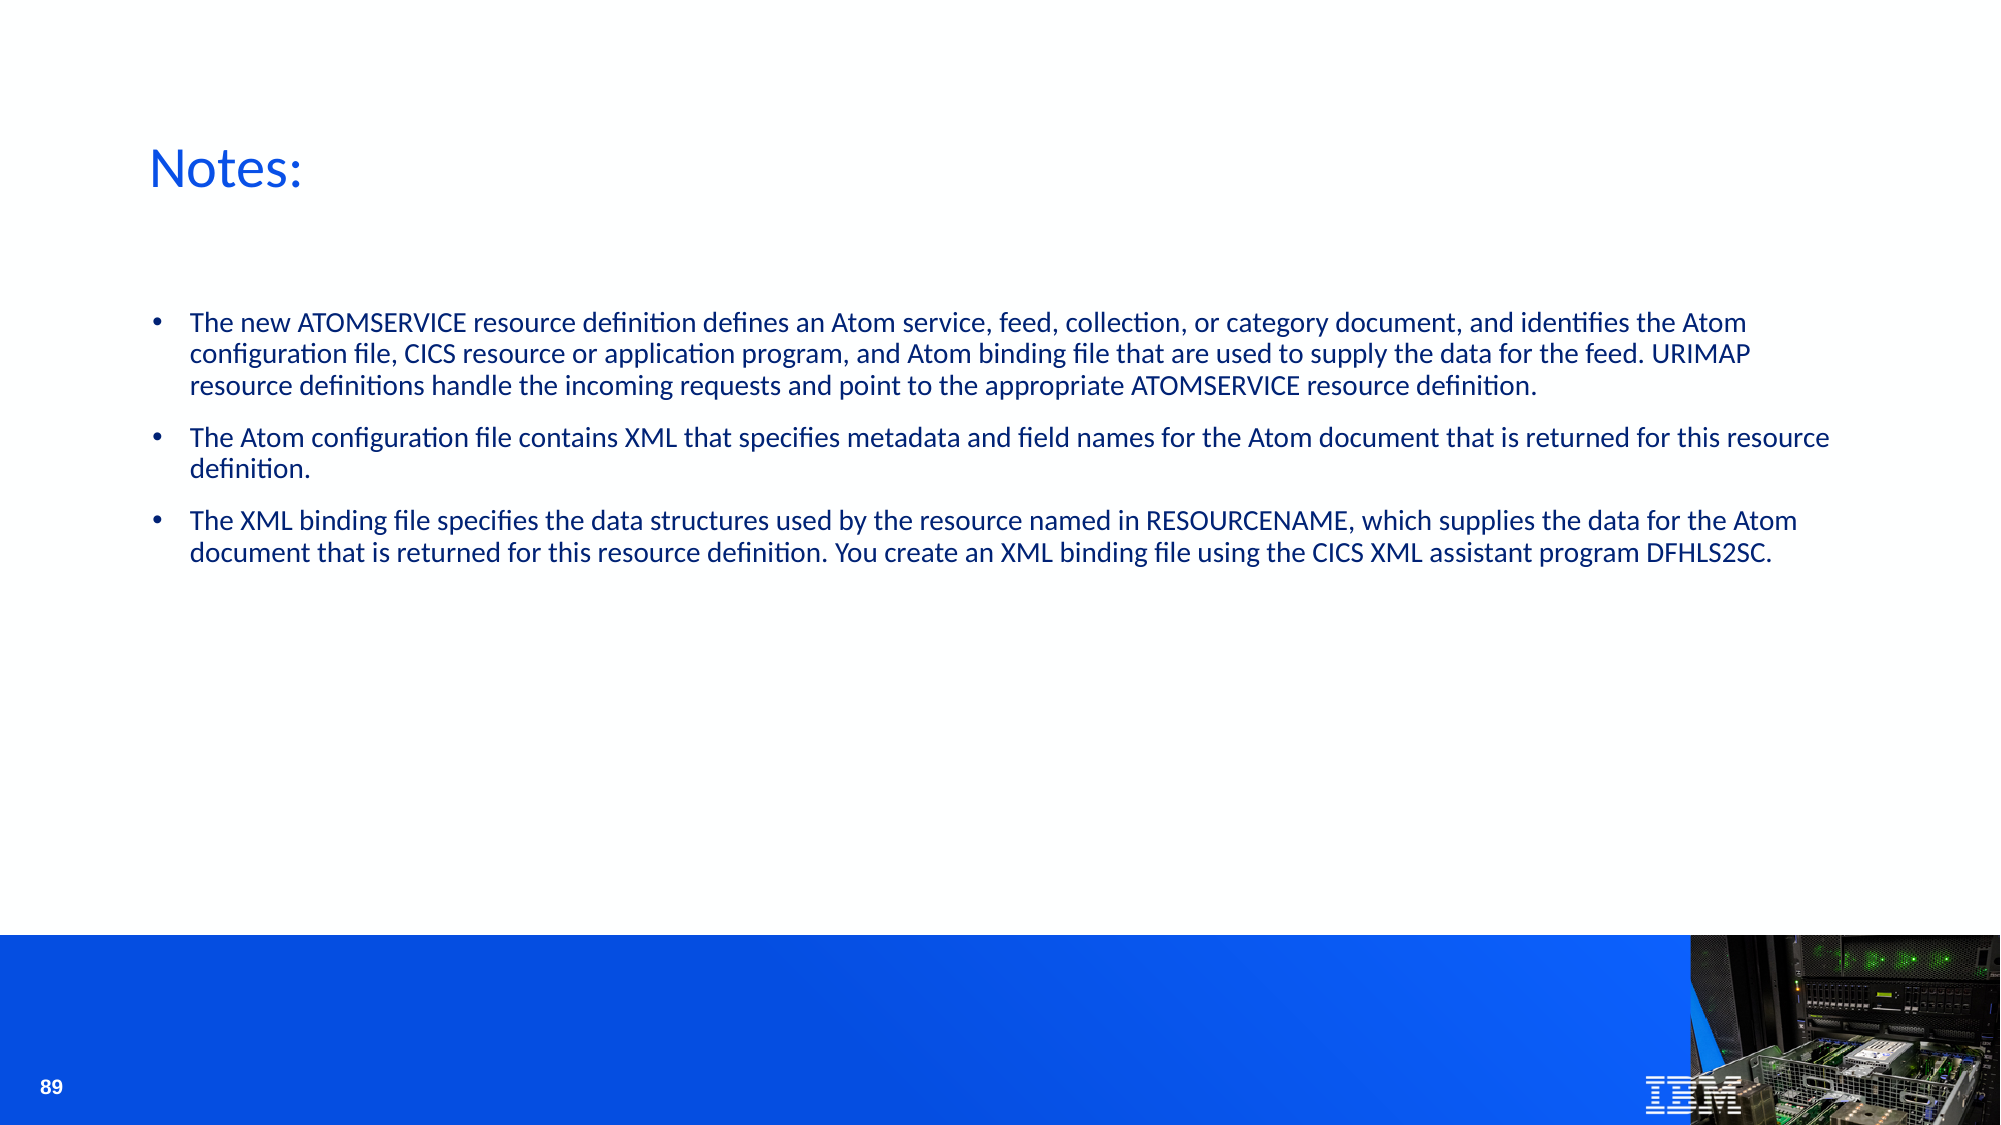

# Notes:
The new ATOMSERVICE resource definition defines an Atom service, feed, collection, or category document, and identifies the Atom configuration file, CICS resource or application program, and Atom binding file that are used to supply the data for the feed. URIMAP resource definitions handle the incoming requests and point to the appropriate ATOMSERVICE resource definition.
The Atom configuration file contains XML that specifies metadata and field names for the Atom document that is returned for this resource definition.
The XML binding file specifies the data structures used by the resource named in RESOURCENAME, which supplies the data for the Atom document that is returned for this resource definition. You create an XML binding file using the CICS XML assistant program DFHLS2SC.

89